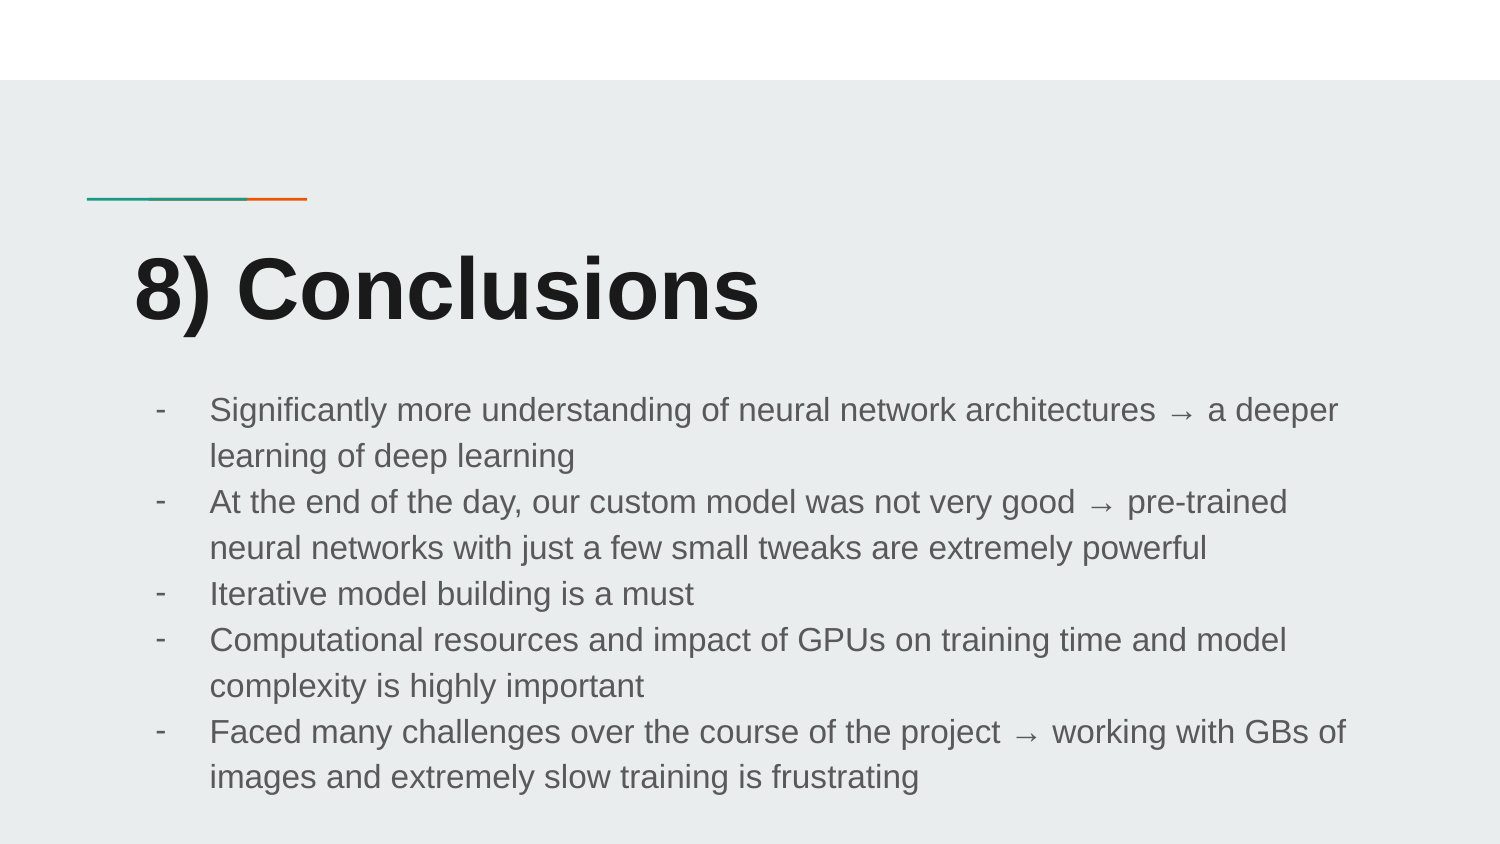

# 8) Conclusions
Significantly more understanding of neural network architectures → a deeper learning of deep learning
At the end of the day, our custom model was not very good → pre-trained neural networks with just a few small tweaks are extremely powerful
Iterative model building is a must
Computational resources and impact of GPUs on training time and model complexity is highly important
Faced many challenges over the course of the project → working with GBs of images and extremely slow training is frustrating